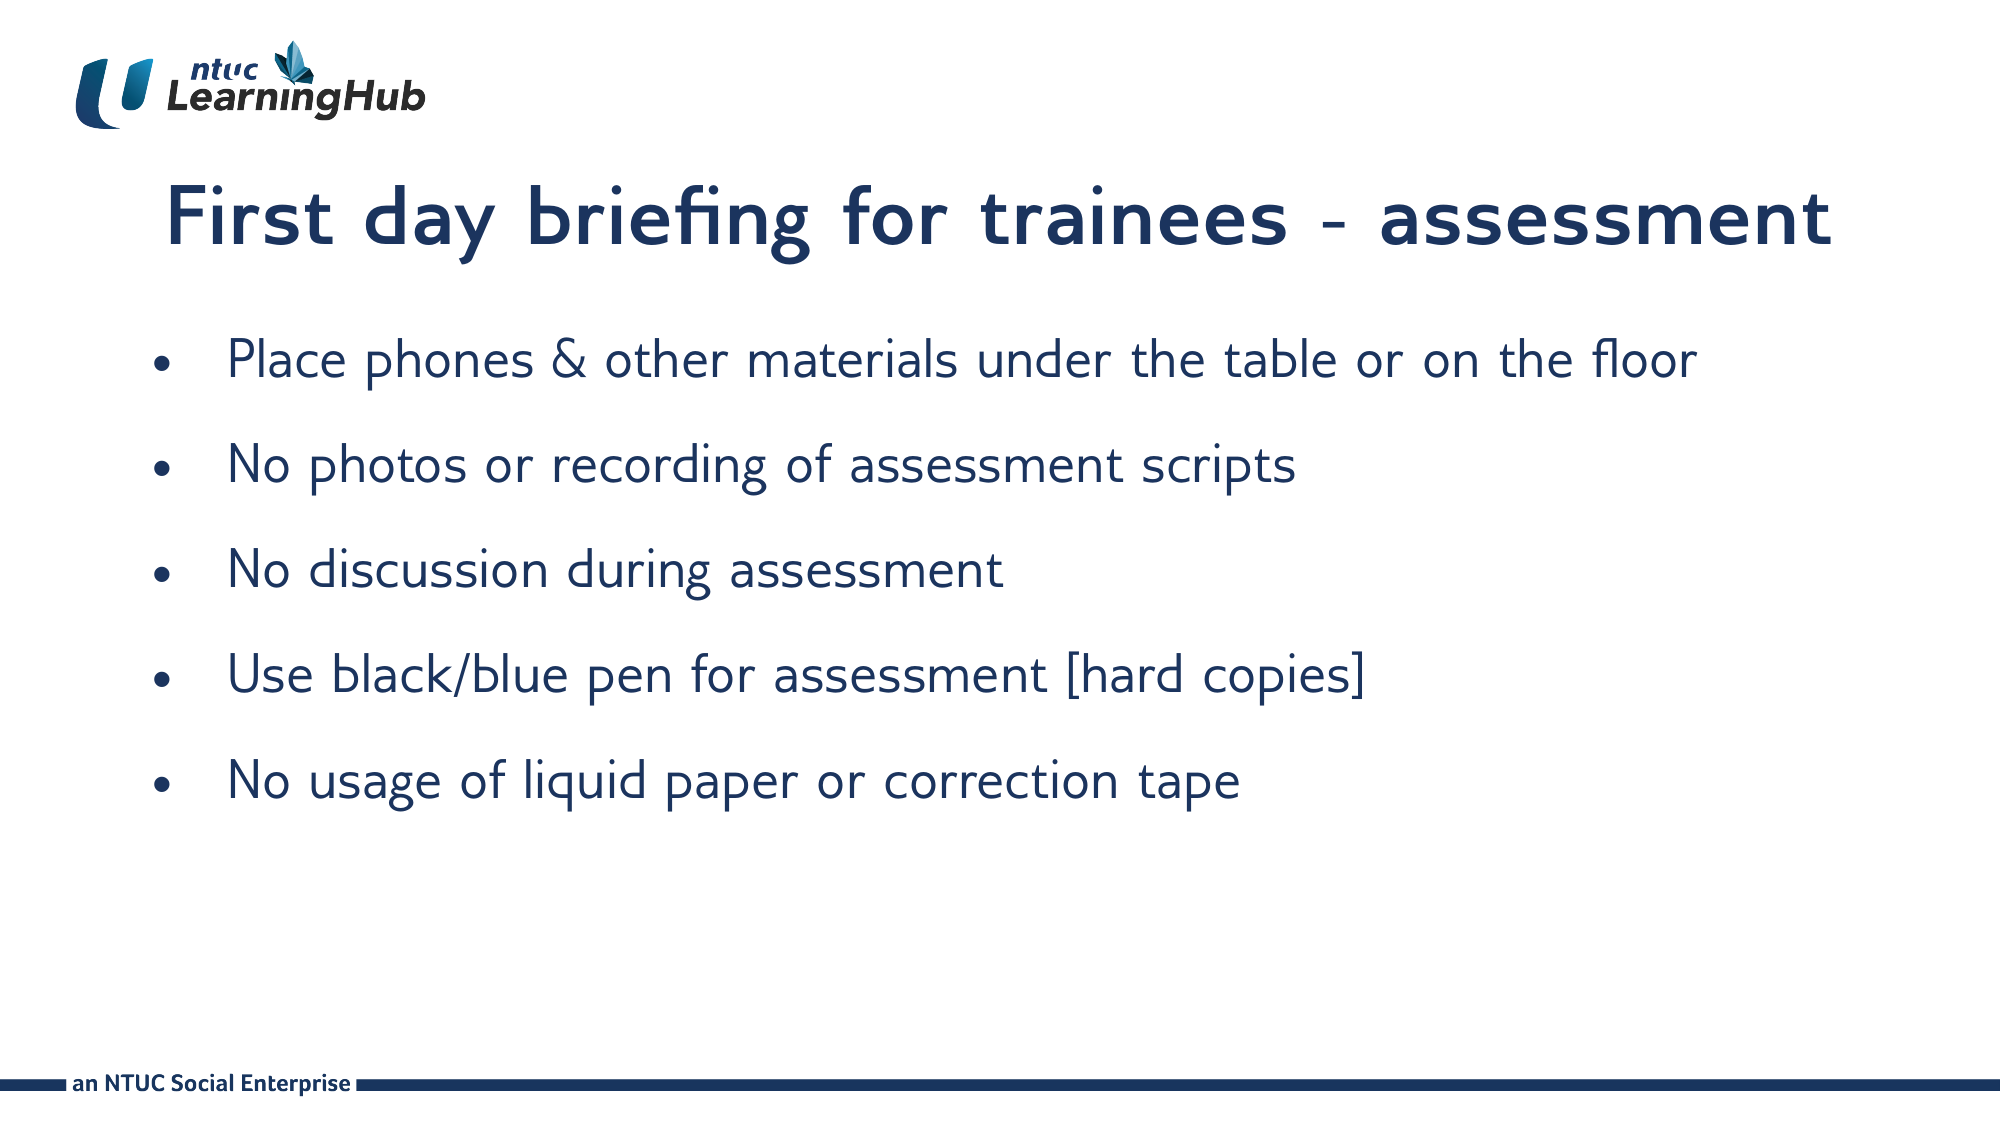

# First day briefing for trainees - assessment
Place phones & other materials under the table or on the floor
No photos or recording of assessment scripts
No discussion during assessment
Use black/blue pen for assessment [hard copies]
No usage of liquid paper or correction tape